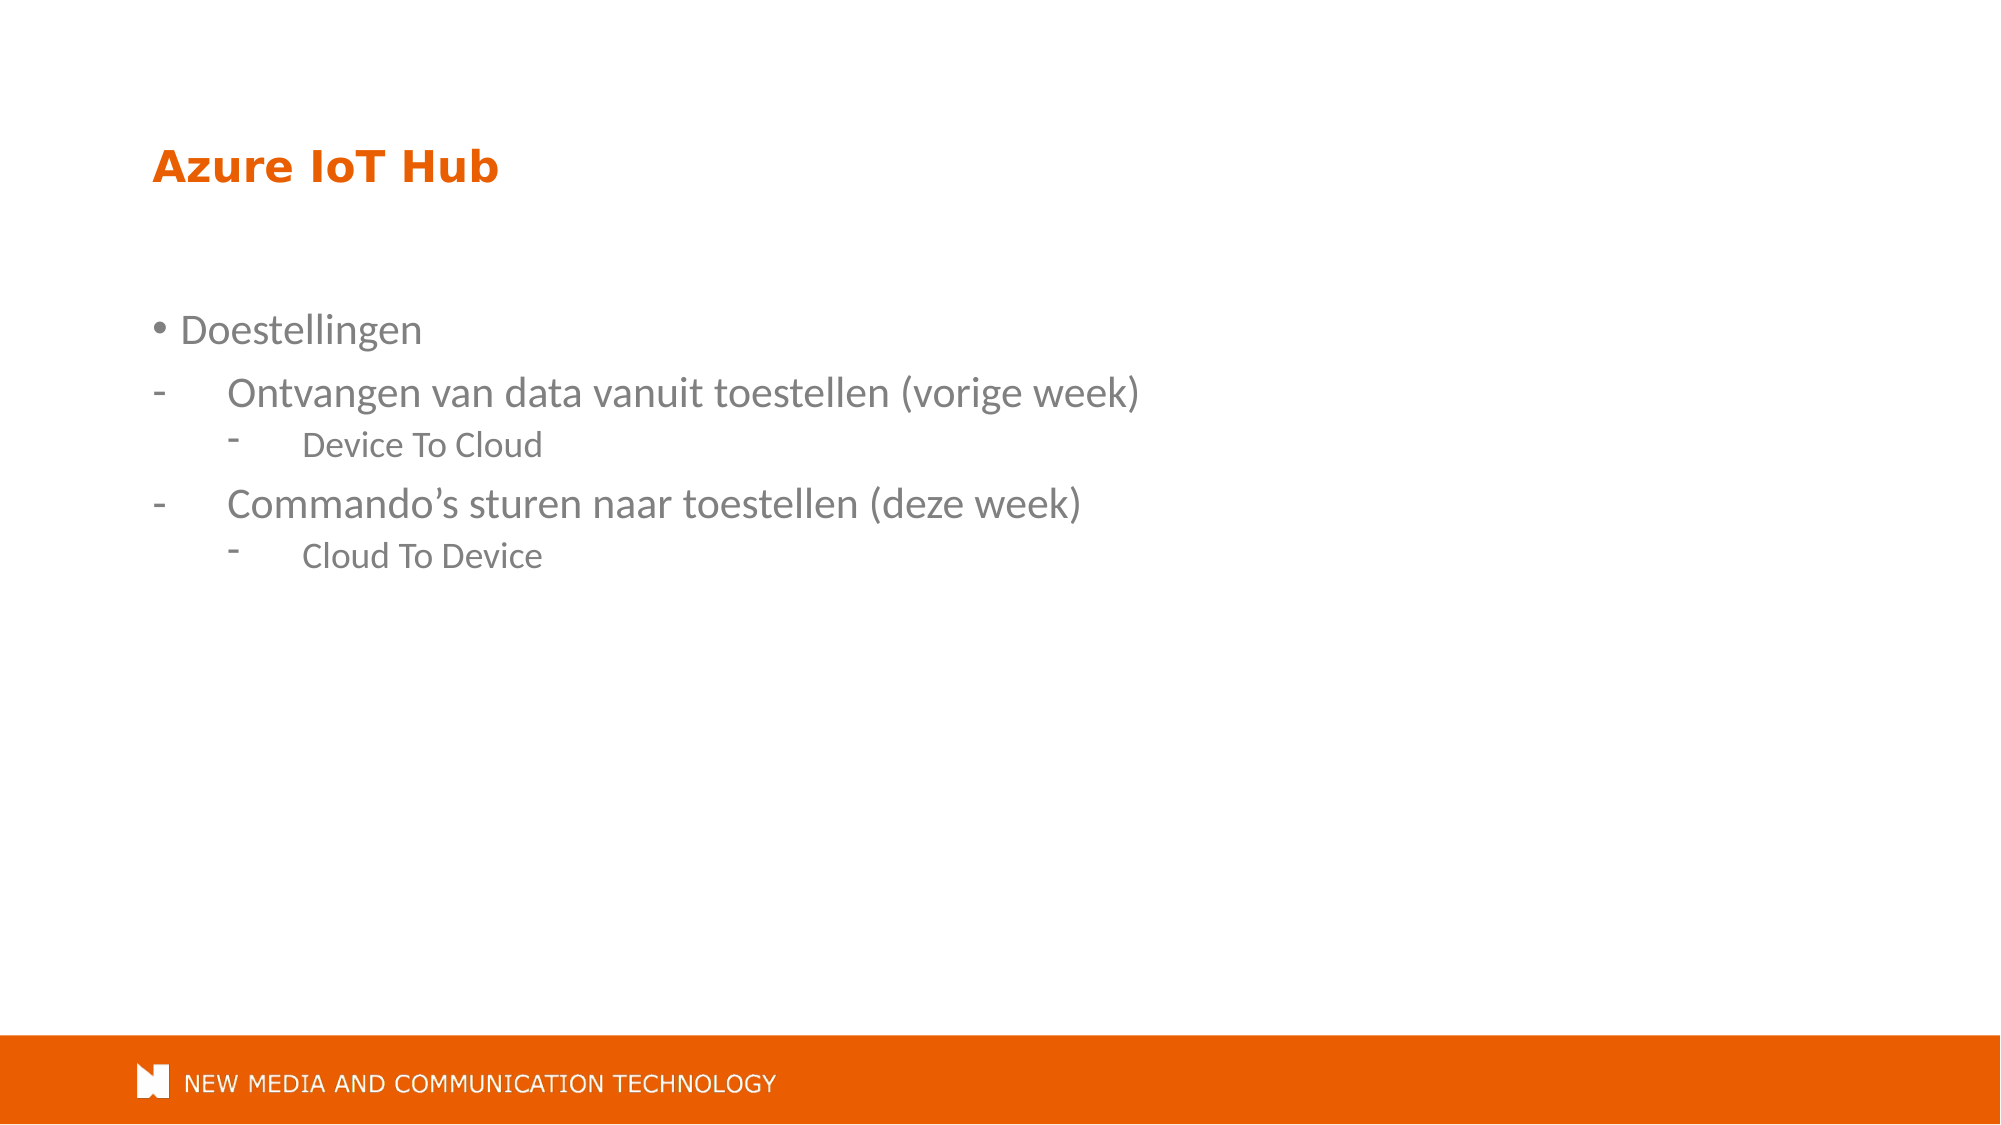

# Azure IoT Hub
Doestellingen
Ontvangen van data vanuit toestellen (vorige week)
Device To Cloud
Commando’s sturen naar toestellen (deze week)
Cloud To Device